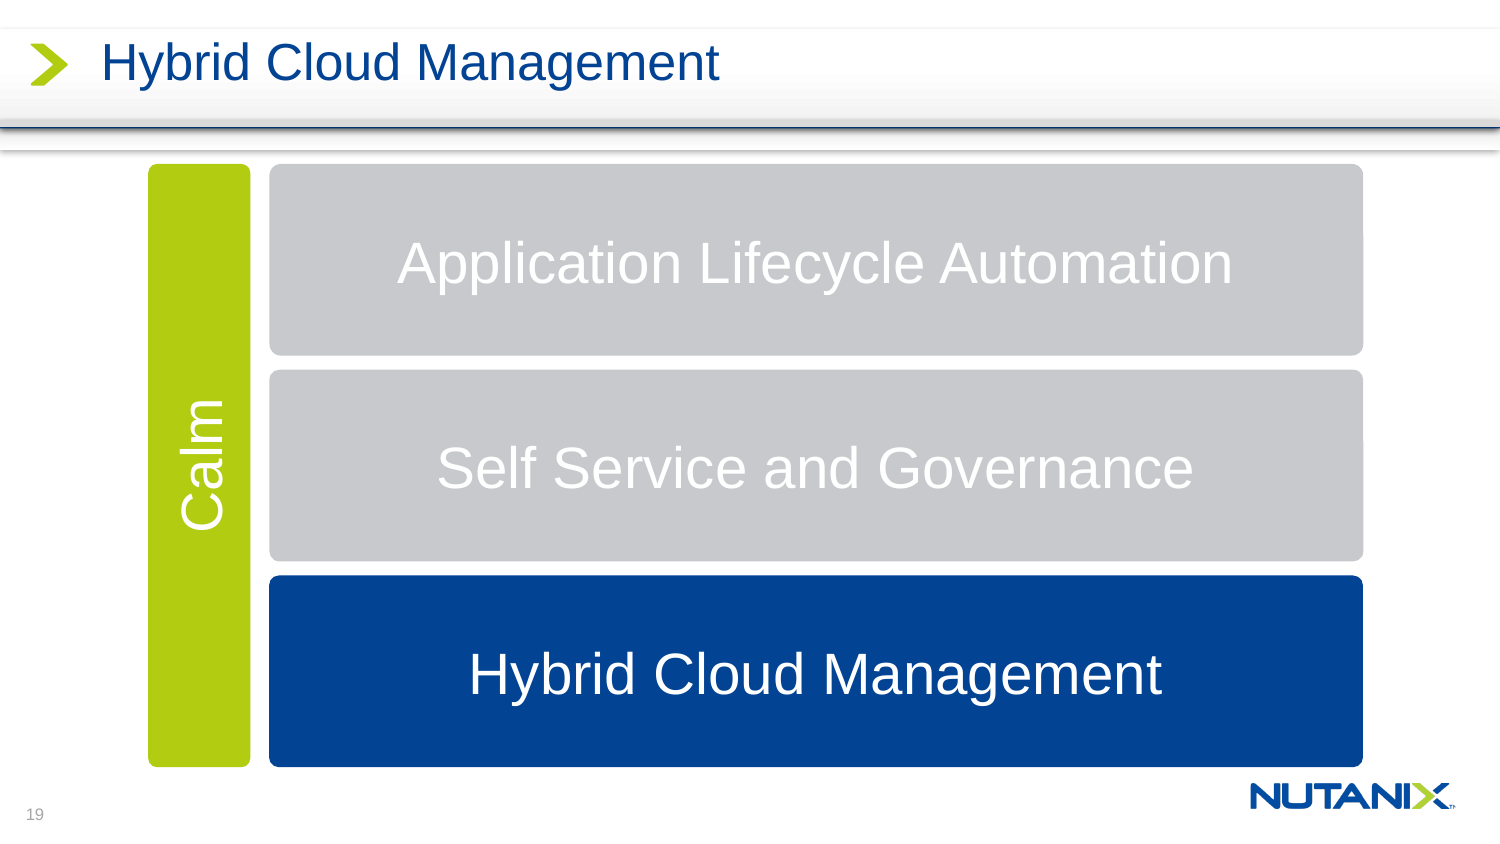

# Hybrid Cloud Management
Calm
Application Lifecycle Automation
Self Service and Governance
Hybrid Cloud Management